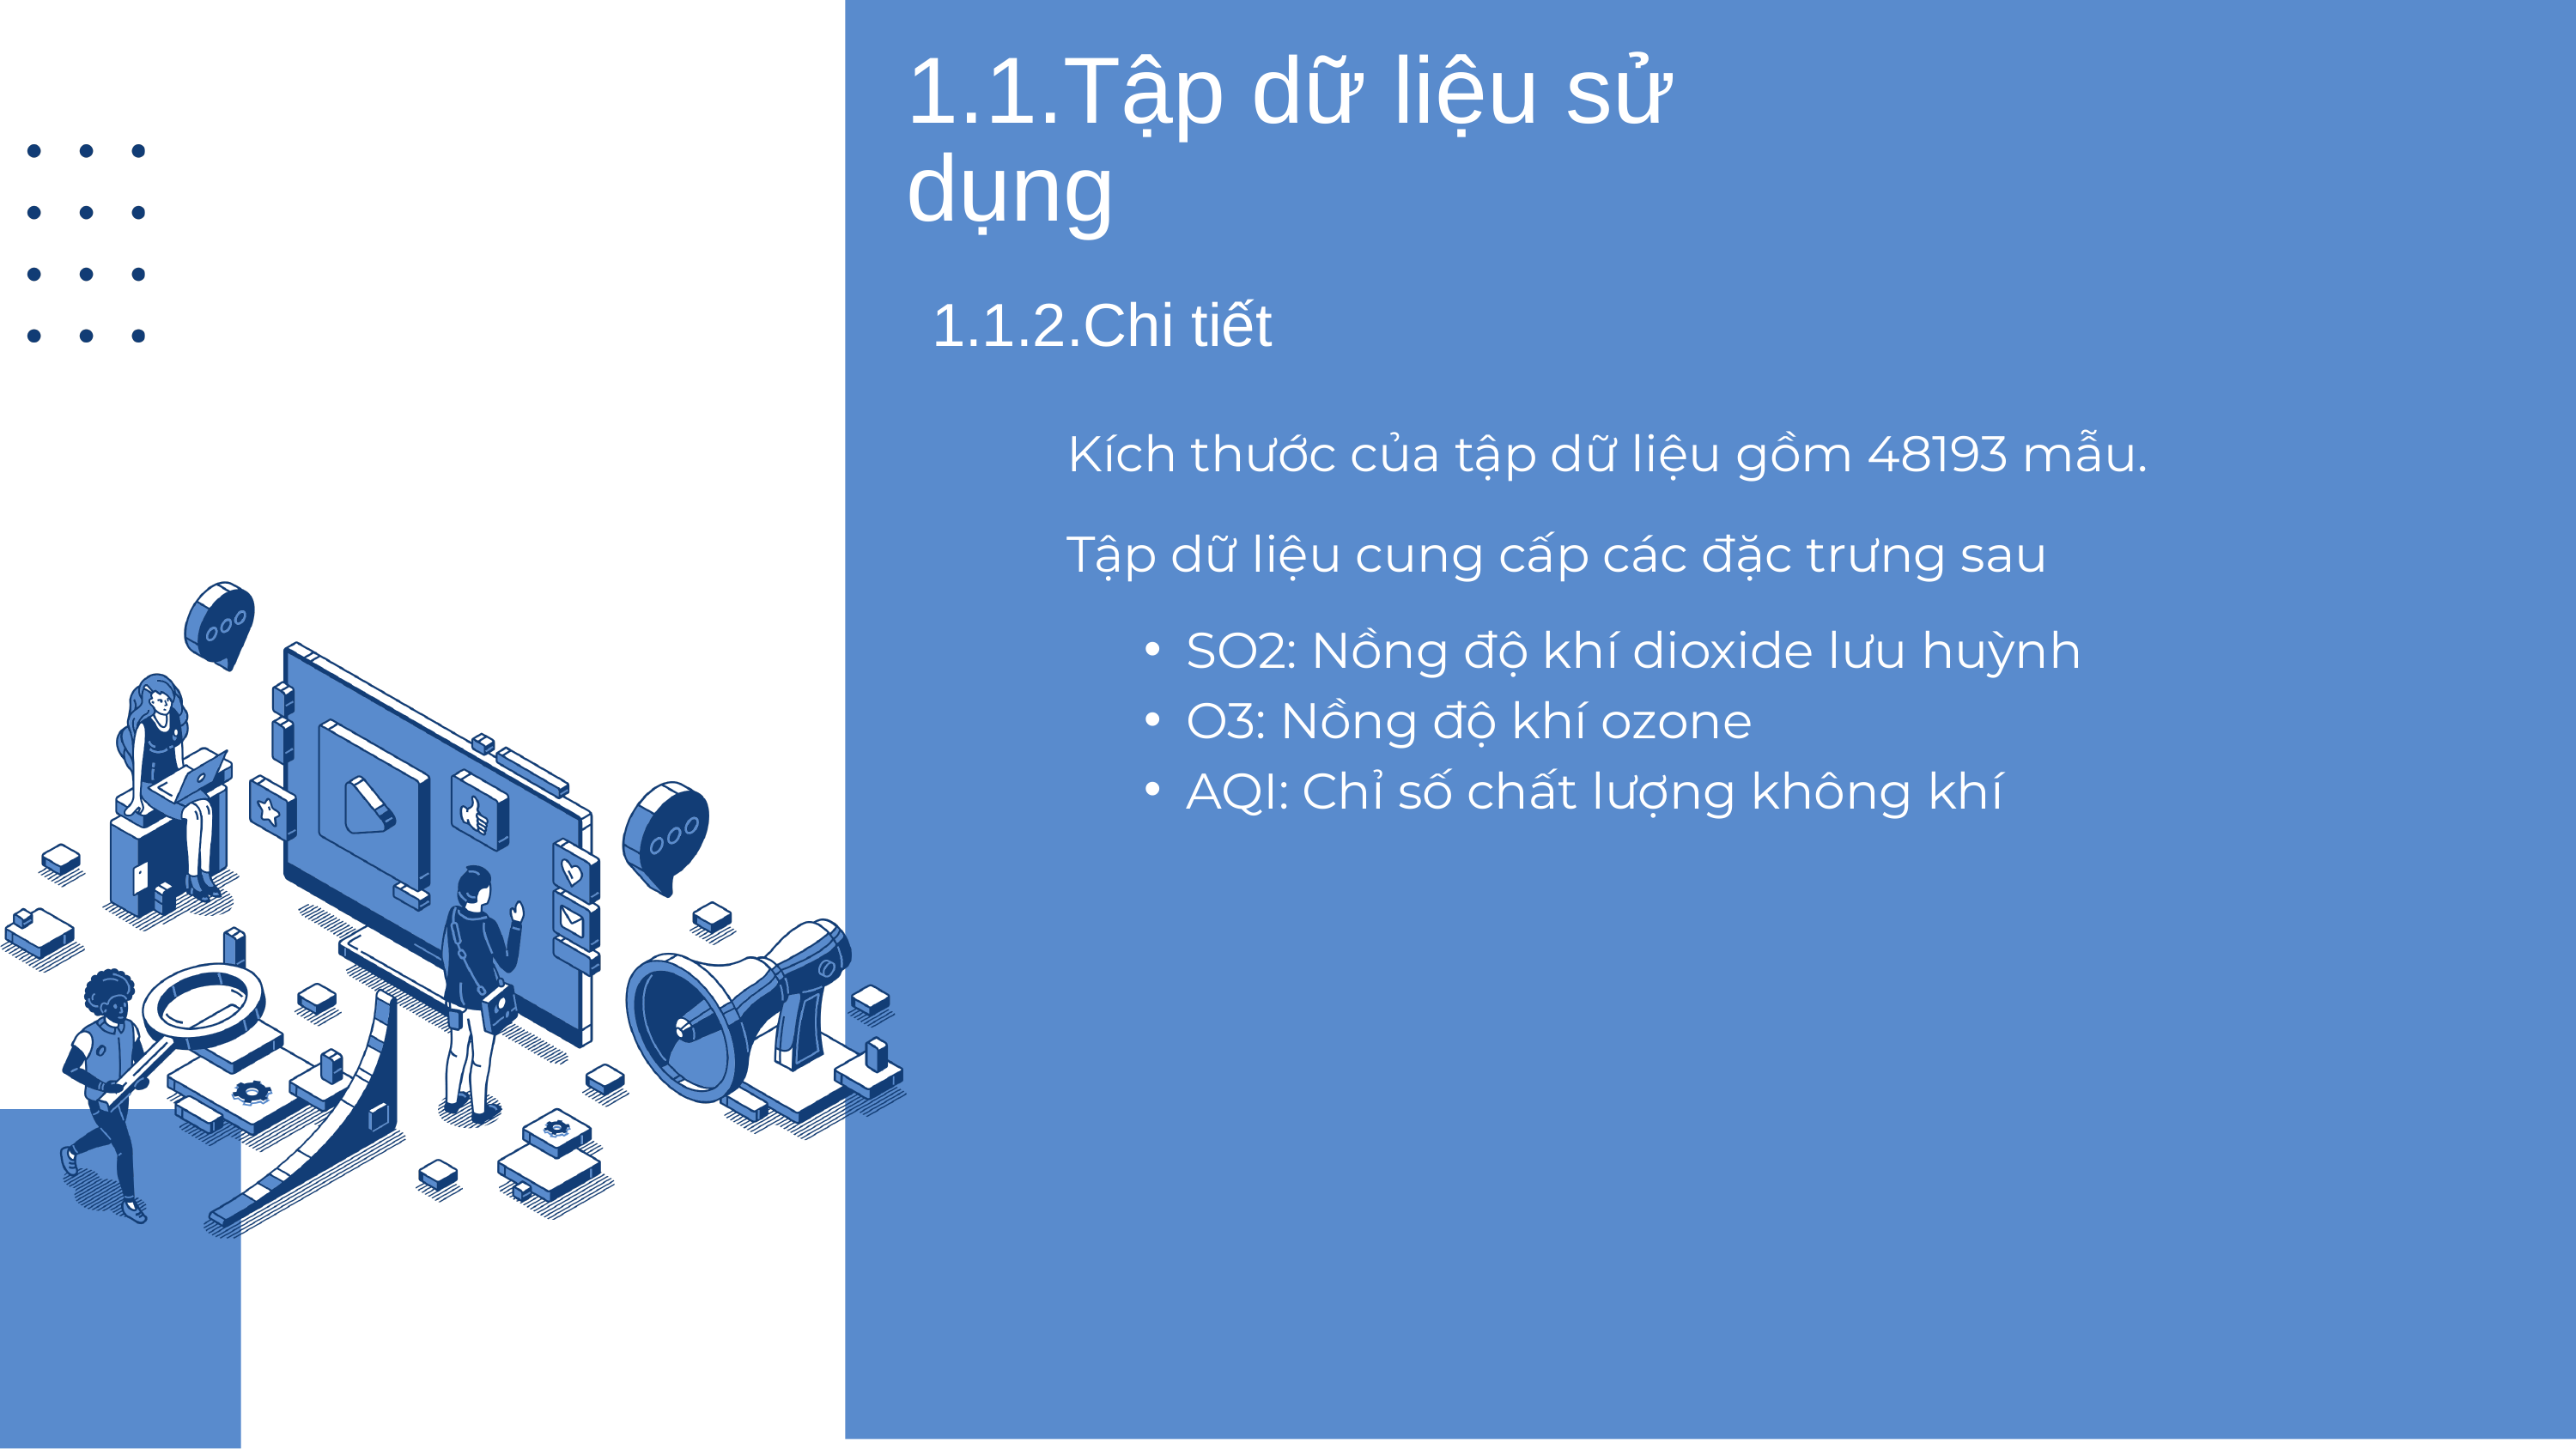

1.1.Tập dữ liệu sử dụng

1.1.2.Chi tiết
Kích thước của tập dữ liệu gồm 48193 mẫu.
Tập dữ liệu cung cấp các đặc trưng sau

SO2: Nồng độ khí dioxide lưu huỳnh
O3: Nồng độ khí ozone
AQI: Chỉ số chất lượng không khí